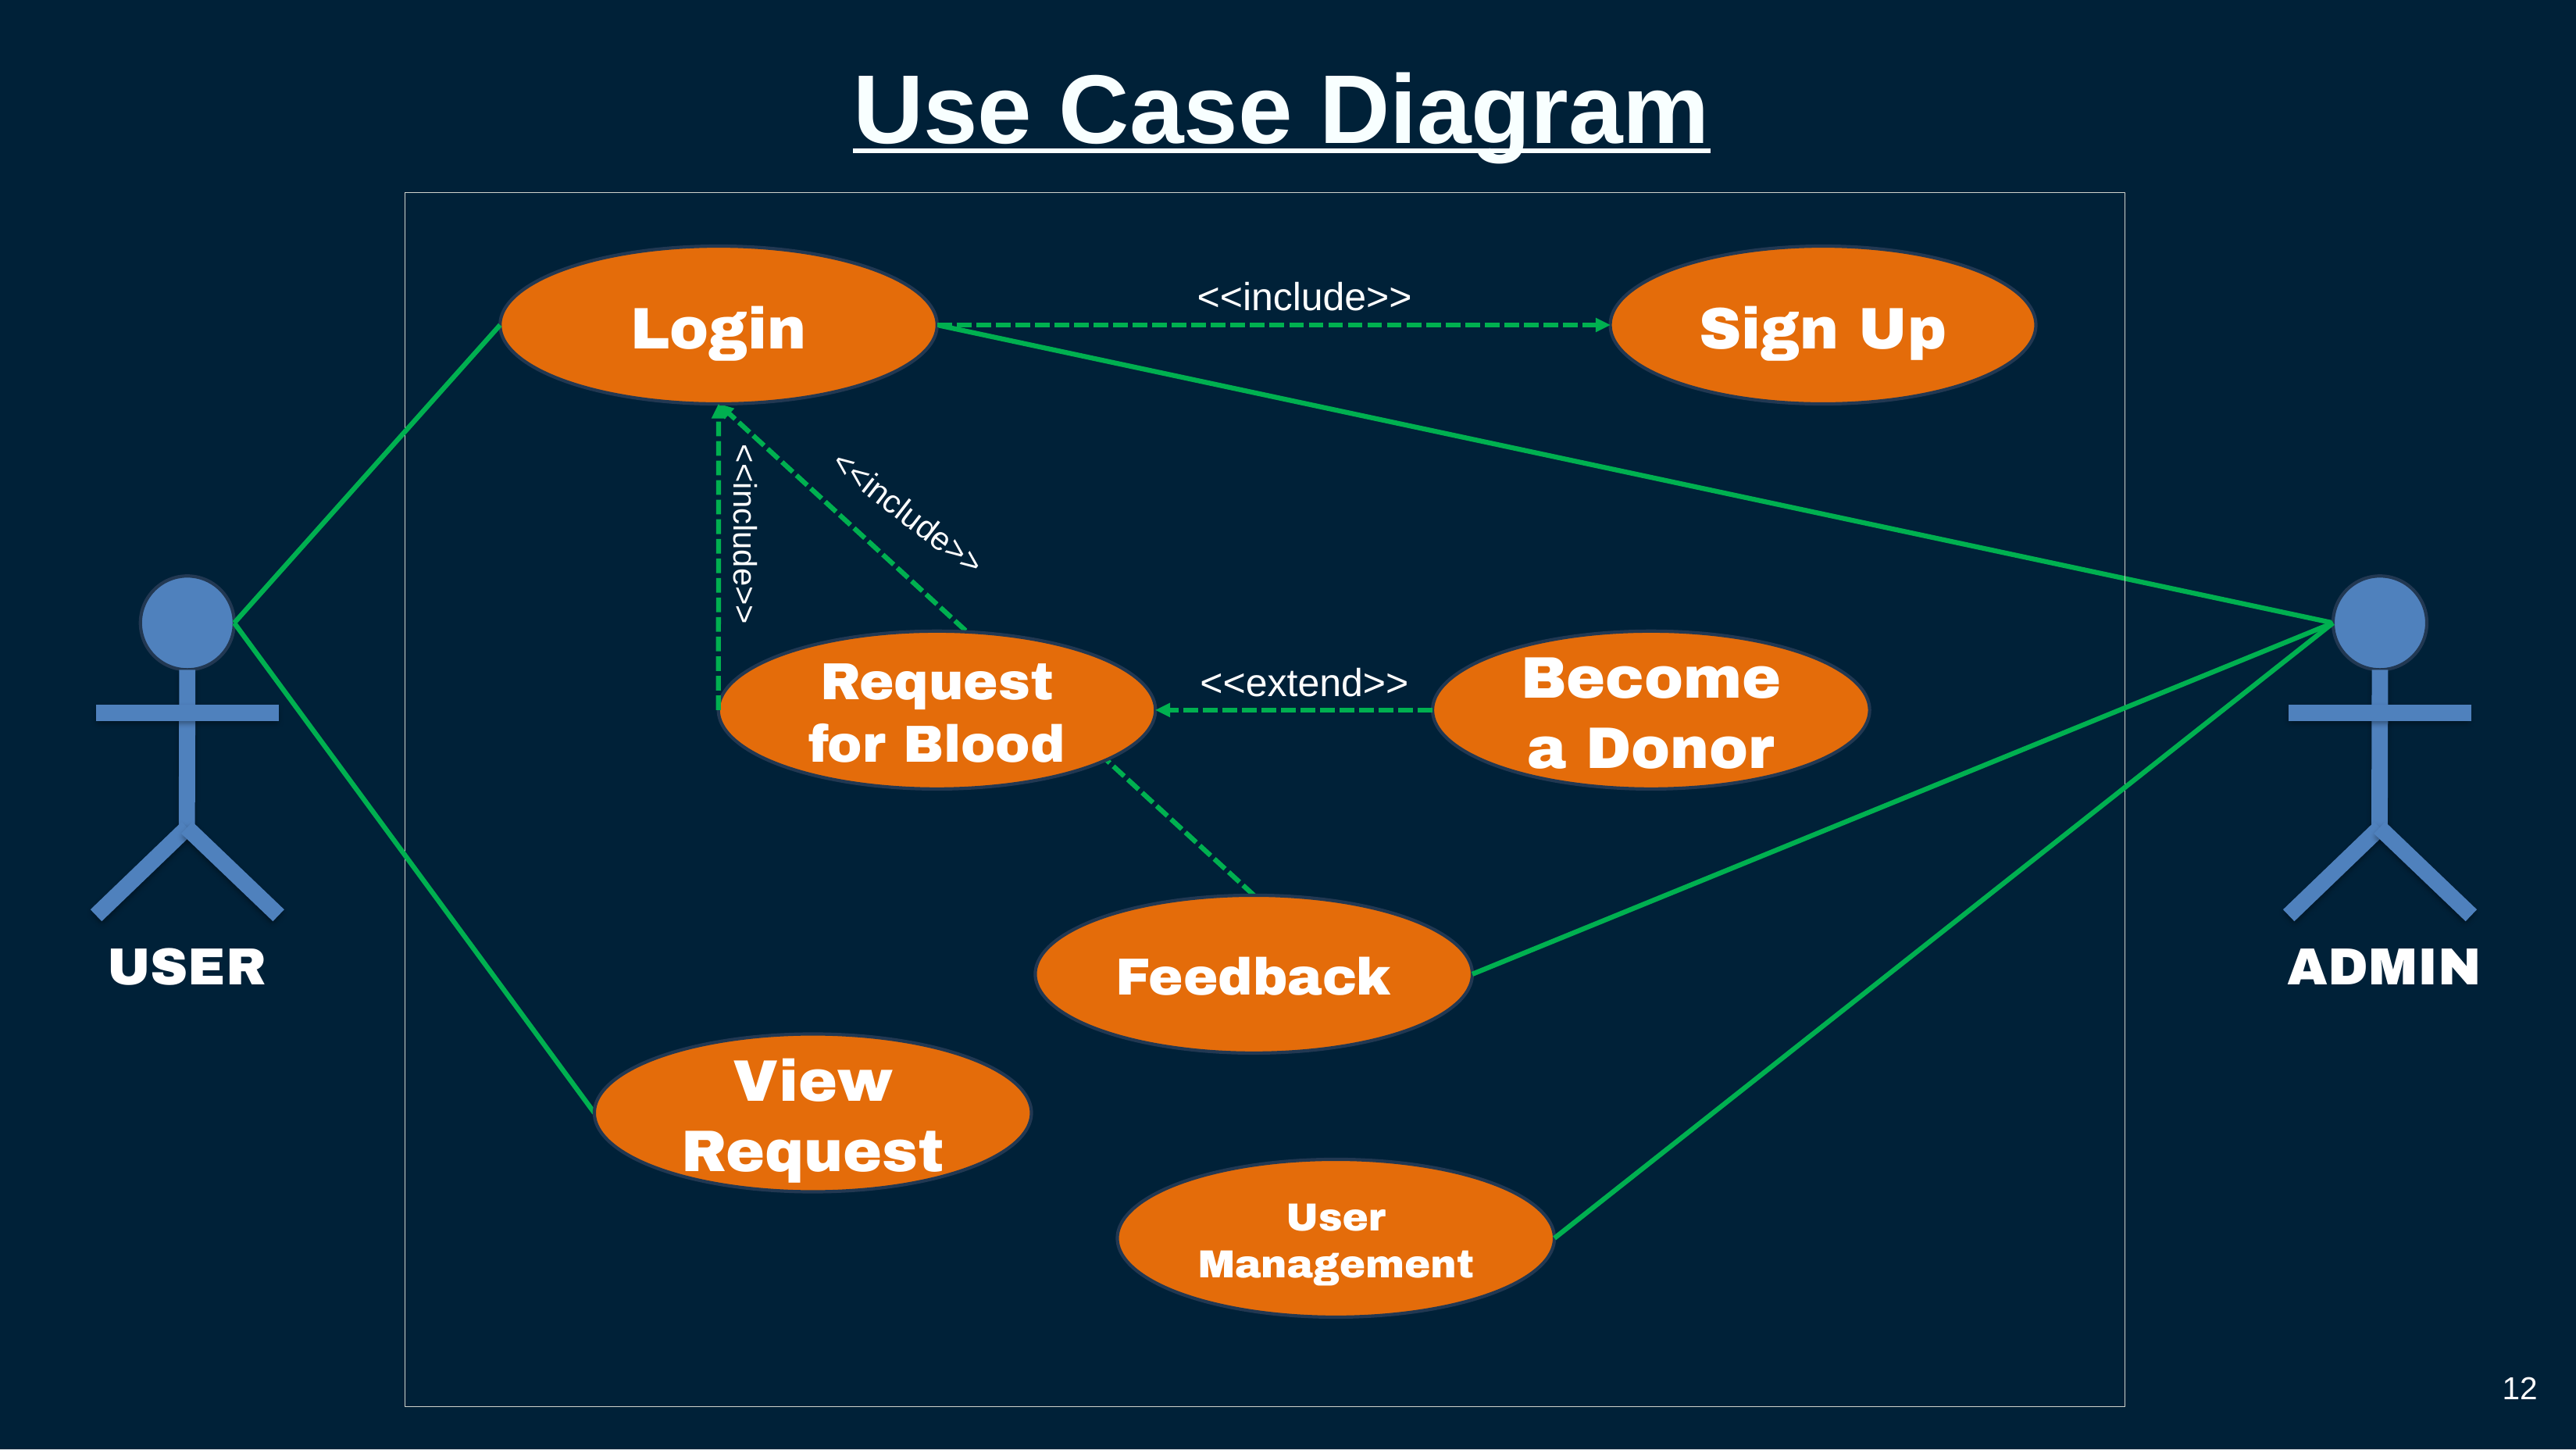

# Use Case Diagram

Login
Sign Up
<<include>>
<<include>>
<<include>>

USER

ADMIN
Request for Blood
Become a Donor
<<extend>>
Feedback
View Request
User Management
12